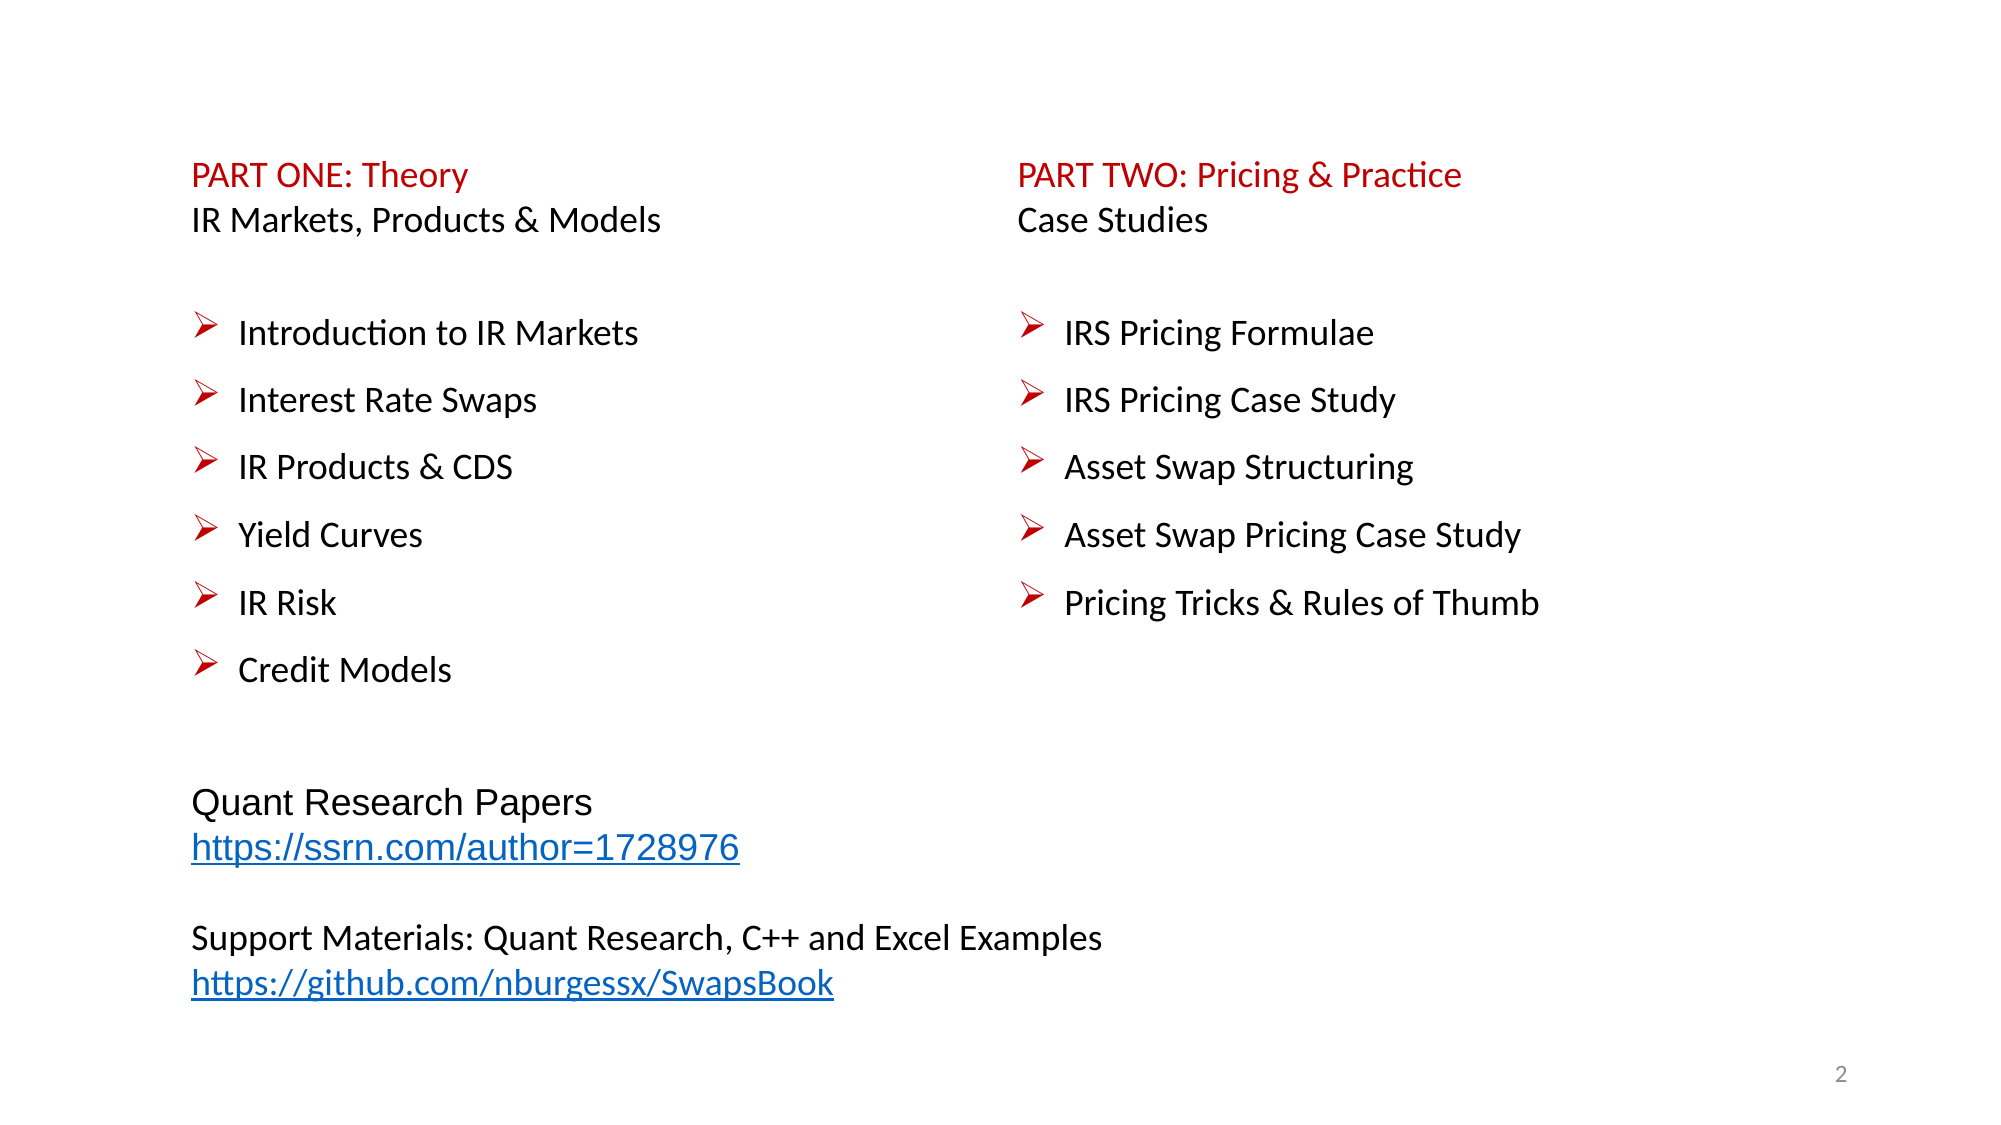

PART ONE: Theory
IR Markets, Products & Models

Introduction to IR Markets
Interest Rate Swaps
IR Products & CDS
Yield Curves
IR Risk
Credit Models
PART TWO: Pricing & Practice
Case Studies

IRS Pricing Formulae
IRS Pricing Case Study
Asset Swap Structuring
Asset Swap Pricing Case Study
Pricing Tricks & Rules of Thumb
Quant Research Papers
https://ssrn.com/author=1728976

Support Materials: Quant Research, C++ and Excel Examples
https://github.com/nburgessx/SwapsBook

2